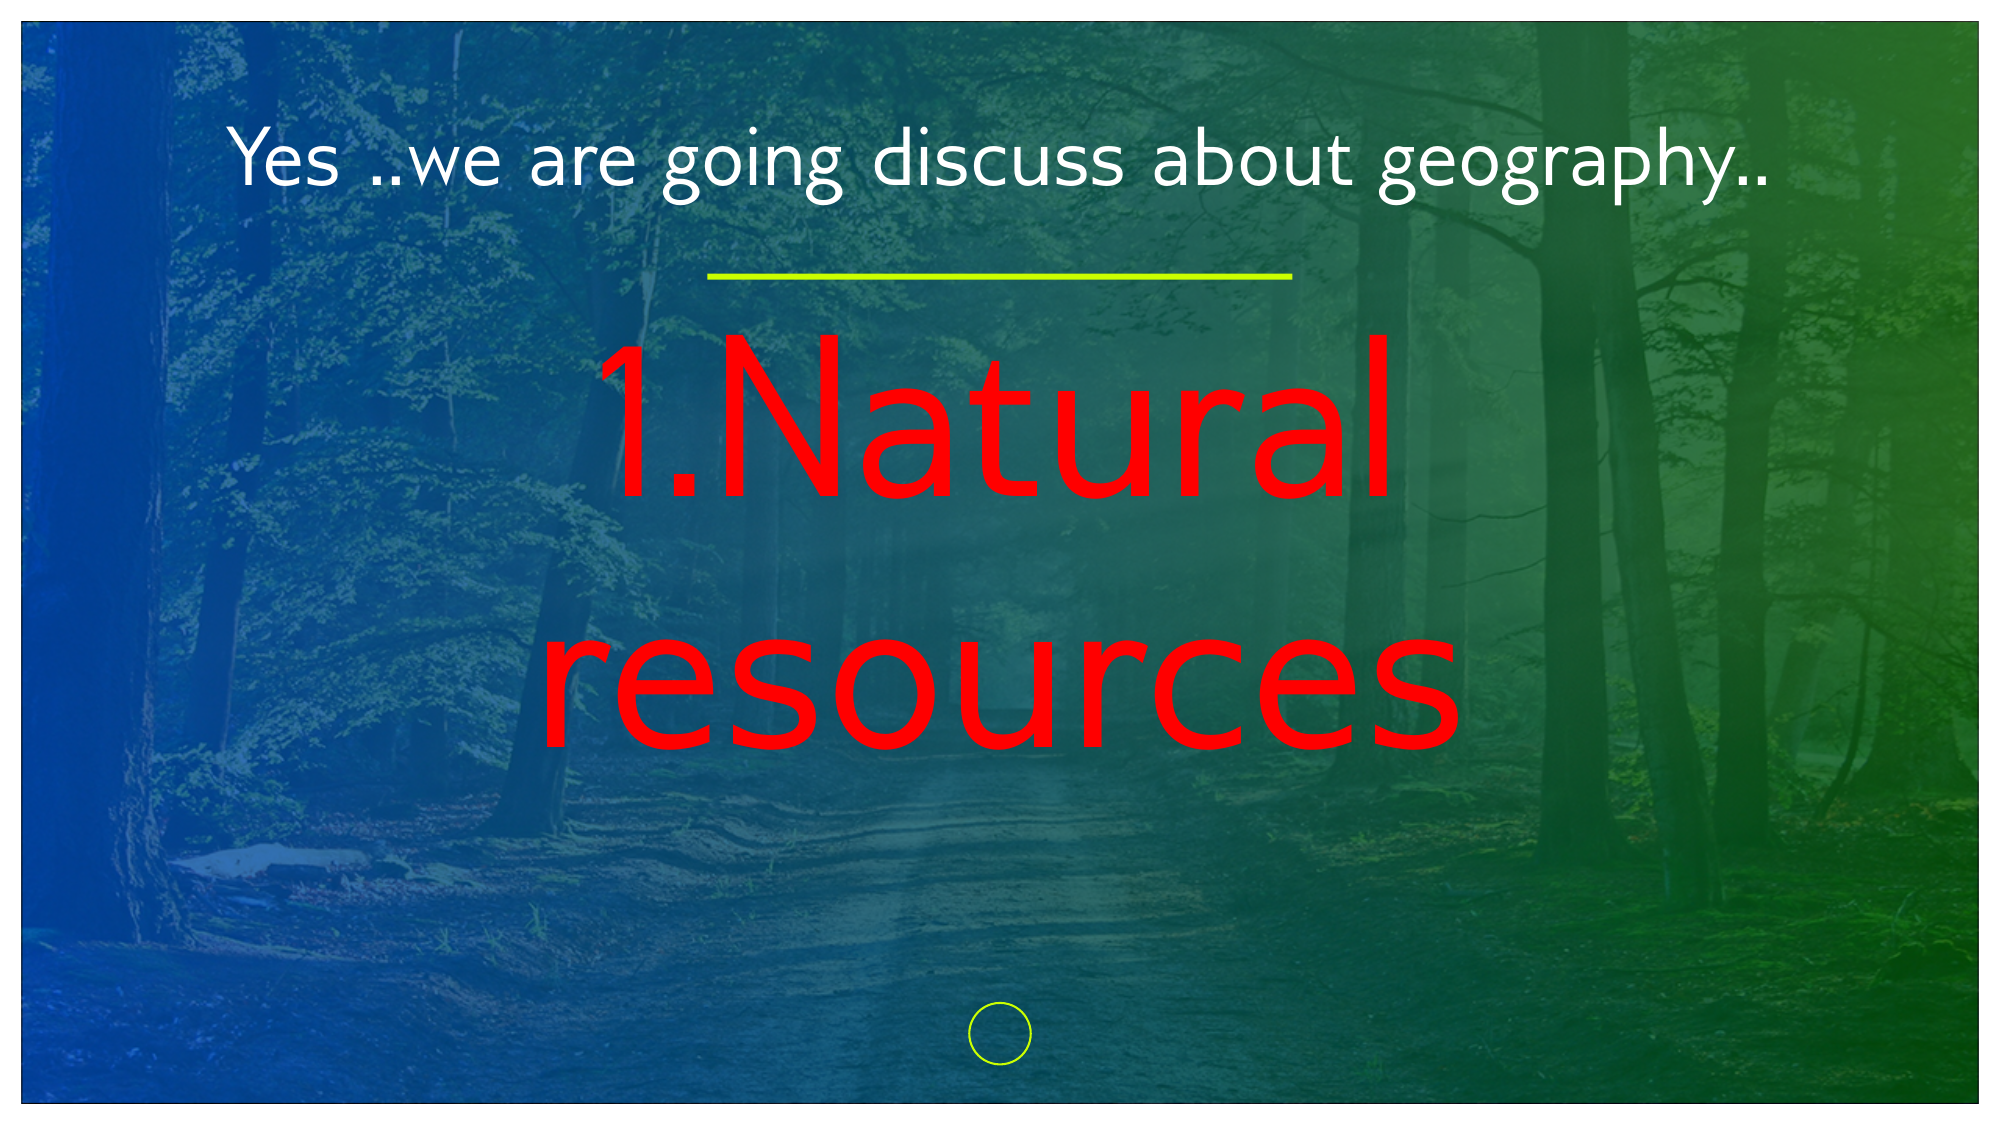

# Yes ..we are going discuss about geography.. 1.Natural resources